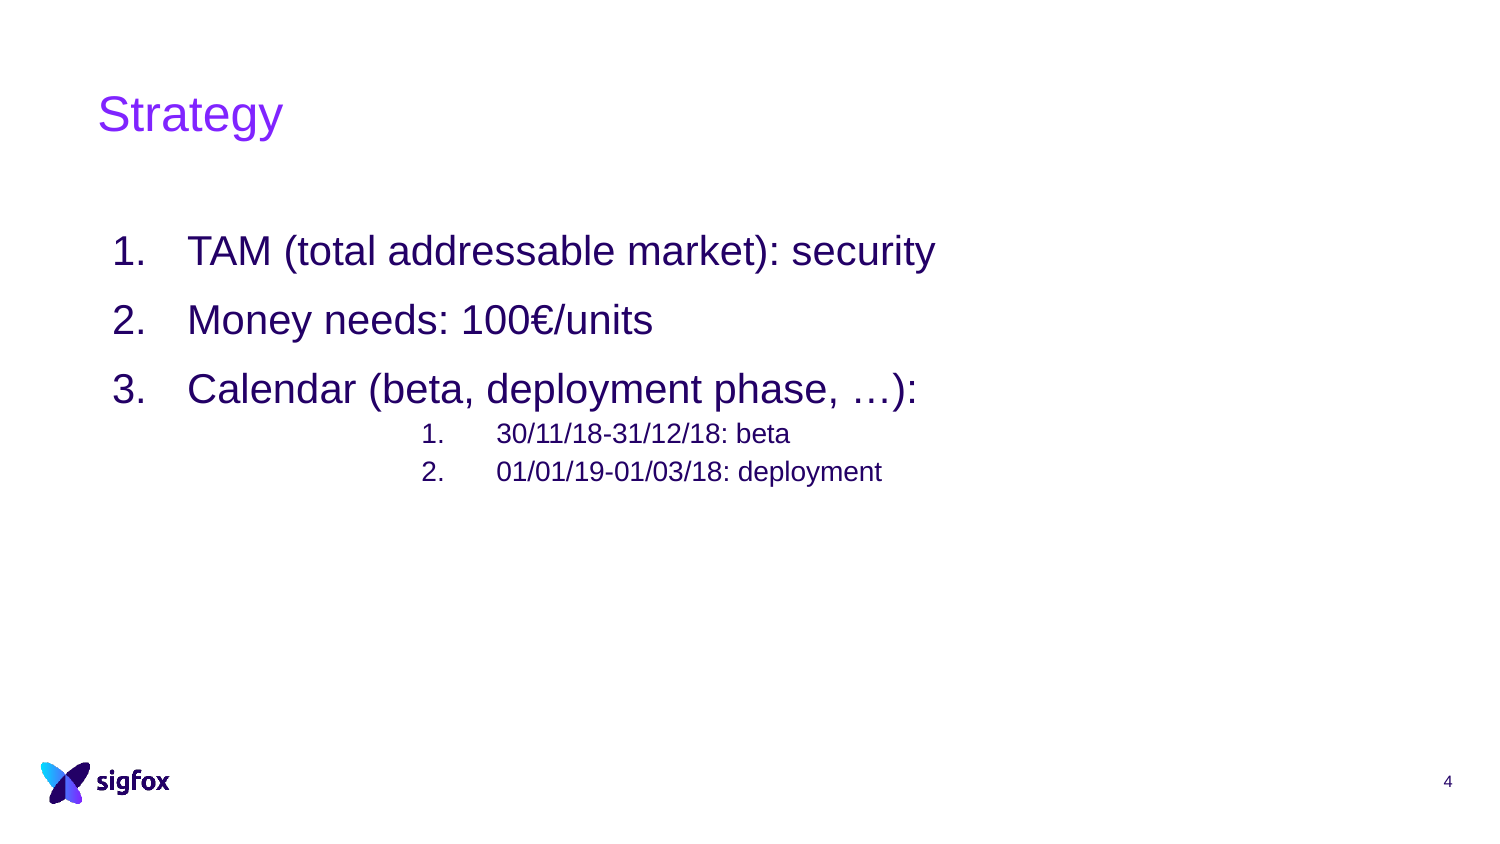

# Strategy
TAM (total addressable market): security
Money needs: 100€/units
Calendar (beta, deployment phase, …):
30/11/18-31/12/18: beta
01/01/19-01/03/18: deployment

4